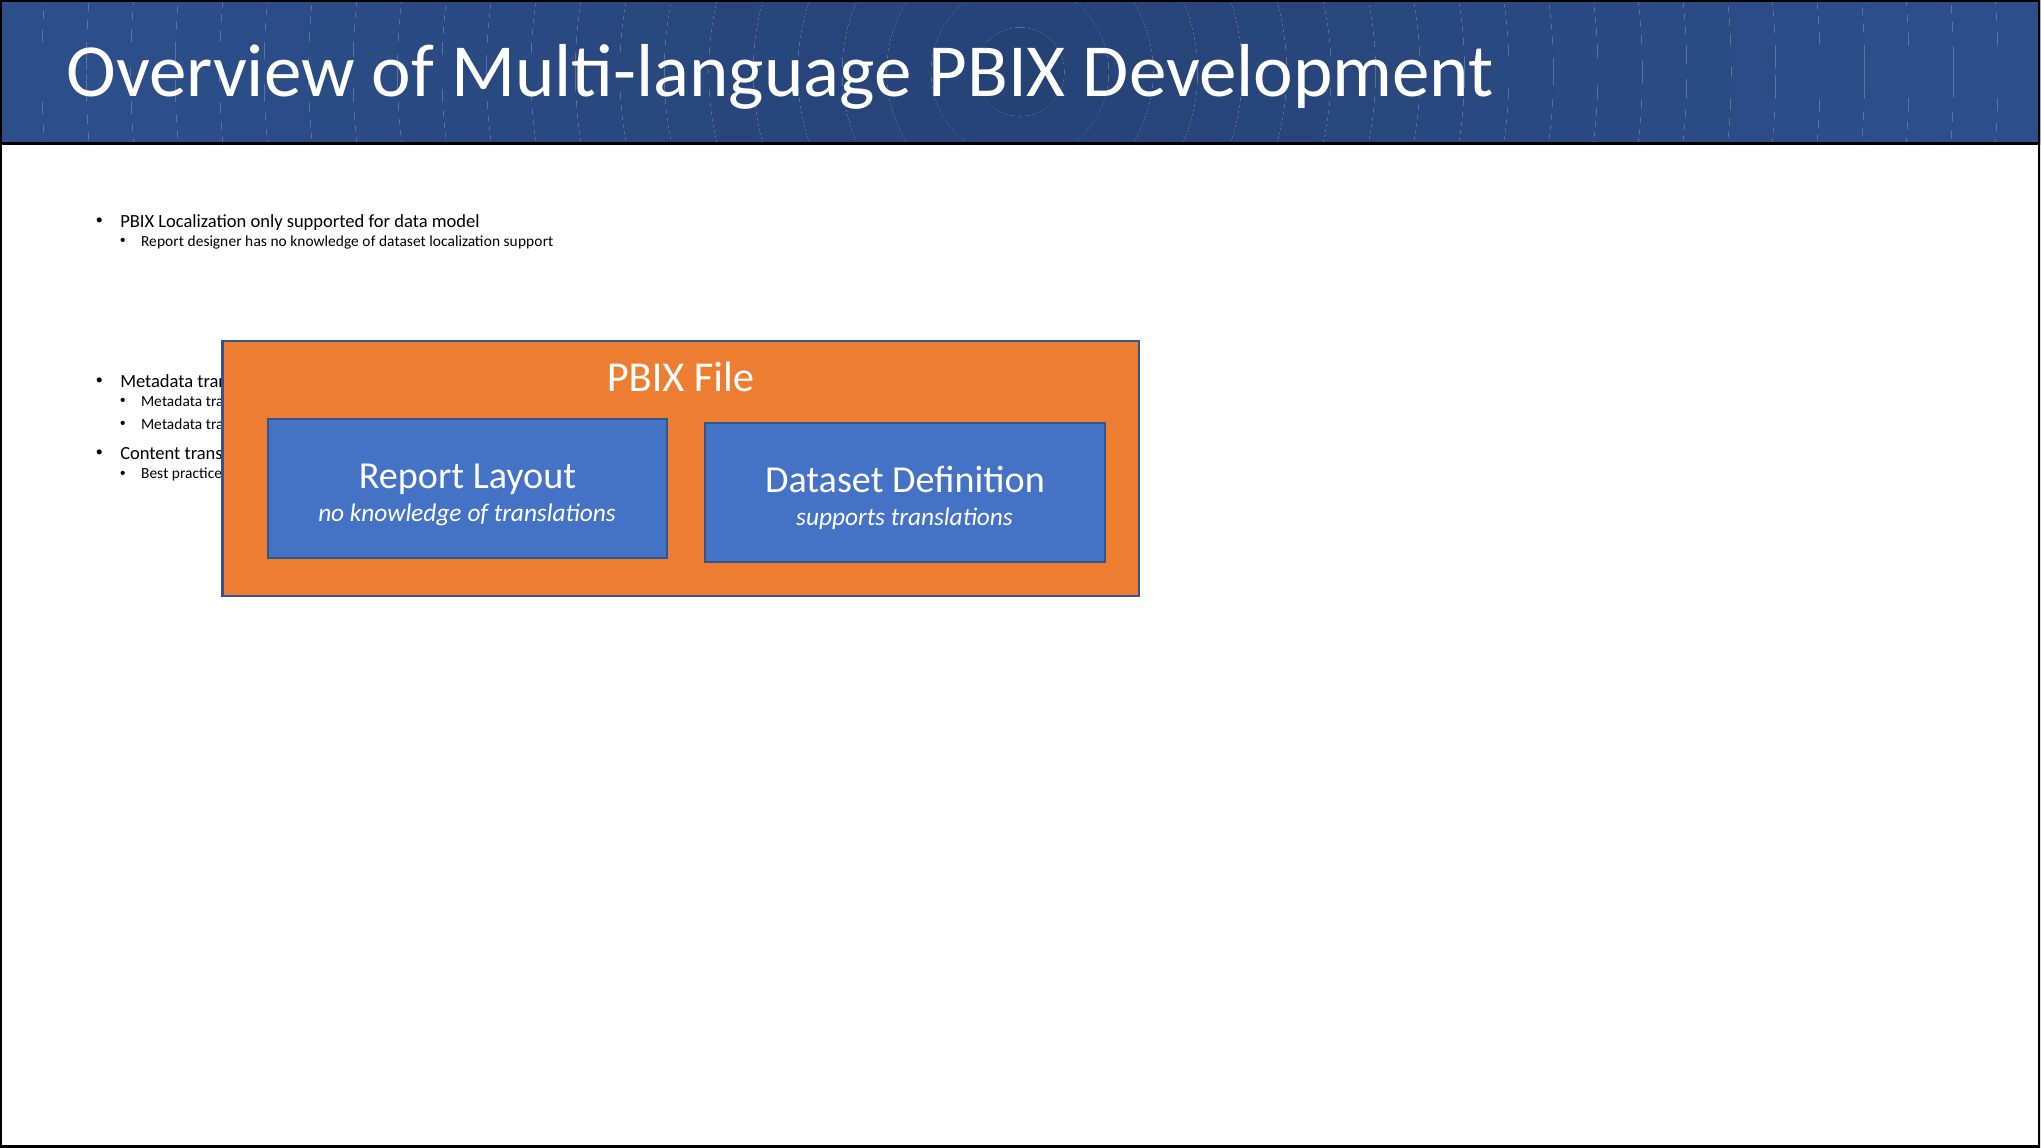

# Overview of Multi-language PBIX Development
PBIX Localization only supported for data model
Report designer has no knowledge of dataset localization support

Metadata translations supported for table names and field name
Metadata translations support localizing table names and field names
Metadata translations not used to localize content (e.g. Product name or Country names)
Content translations added using specific data model design strategy
Best practices currently based on replicated rows pattern

PBIX File
Report Layout
no knowledge of translations
Dataset Definition
supports translations